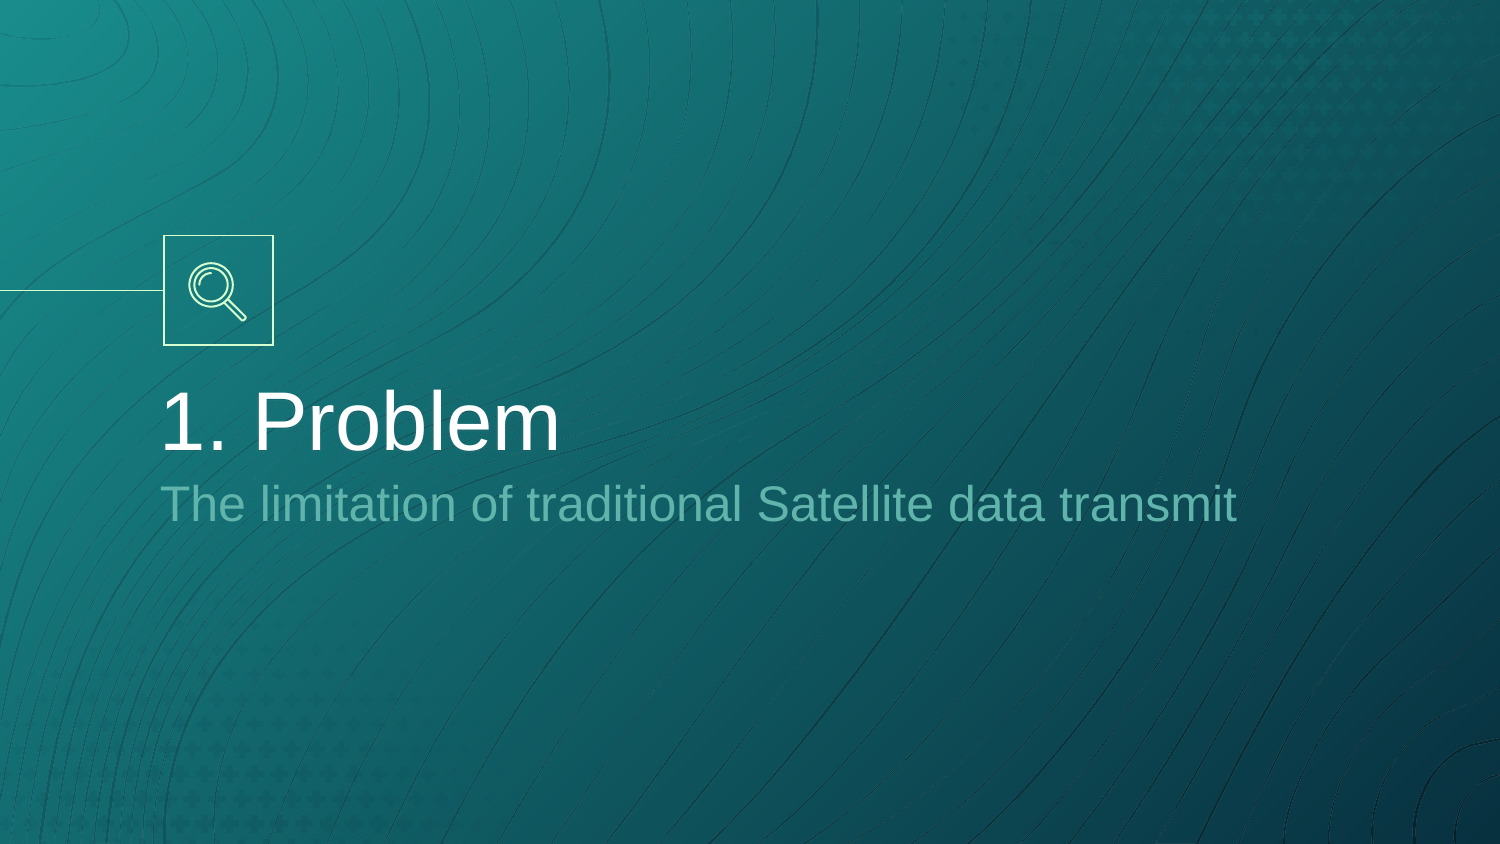

# 1. Problem
The limitation of traditional Satellite data transmit